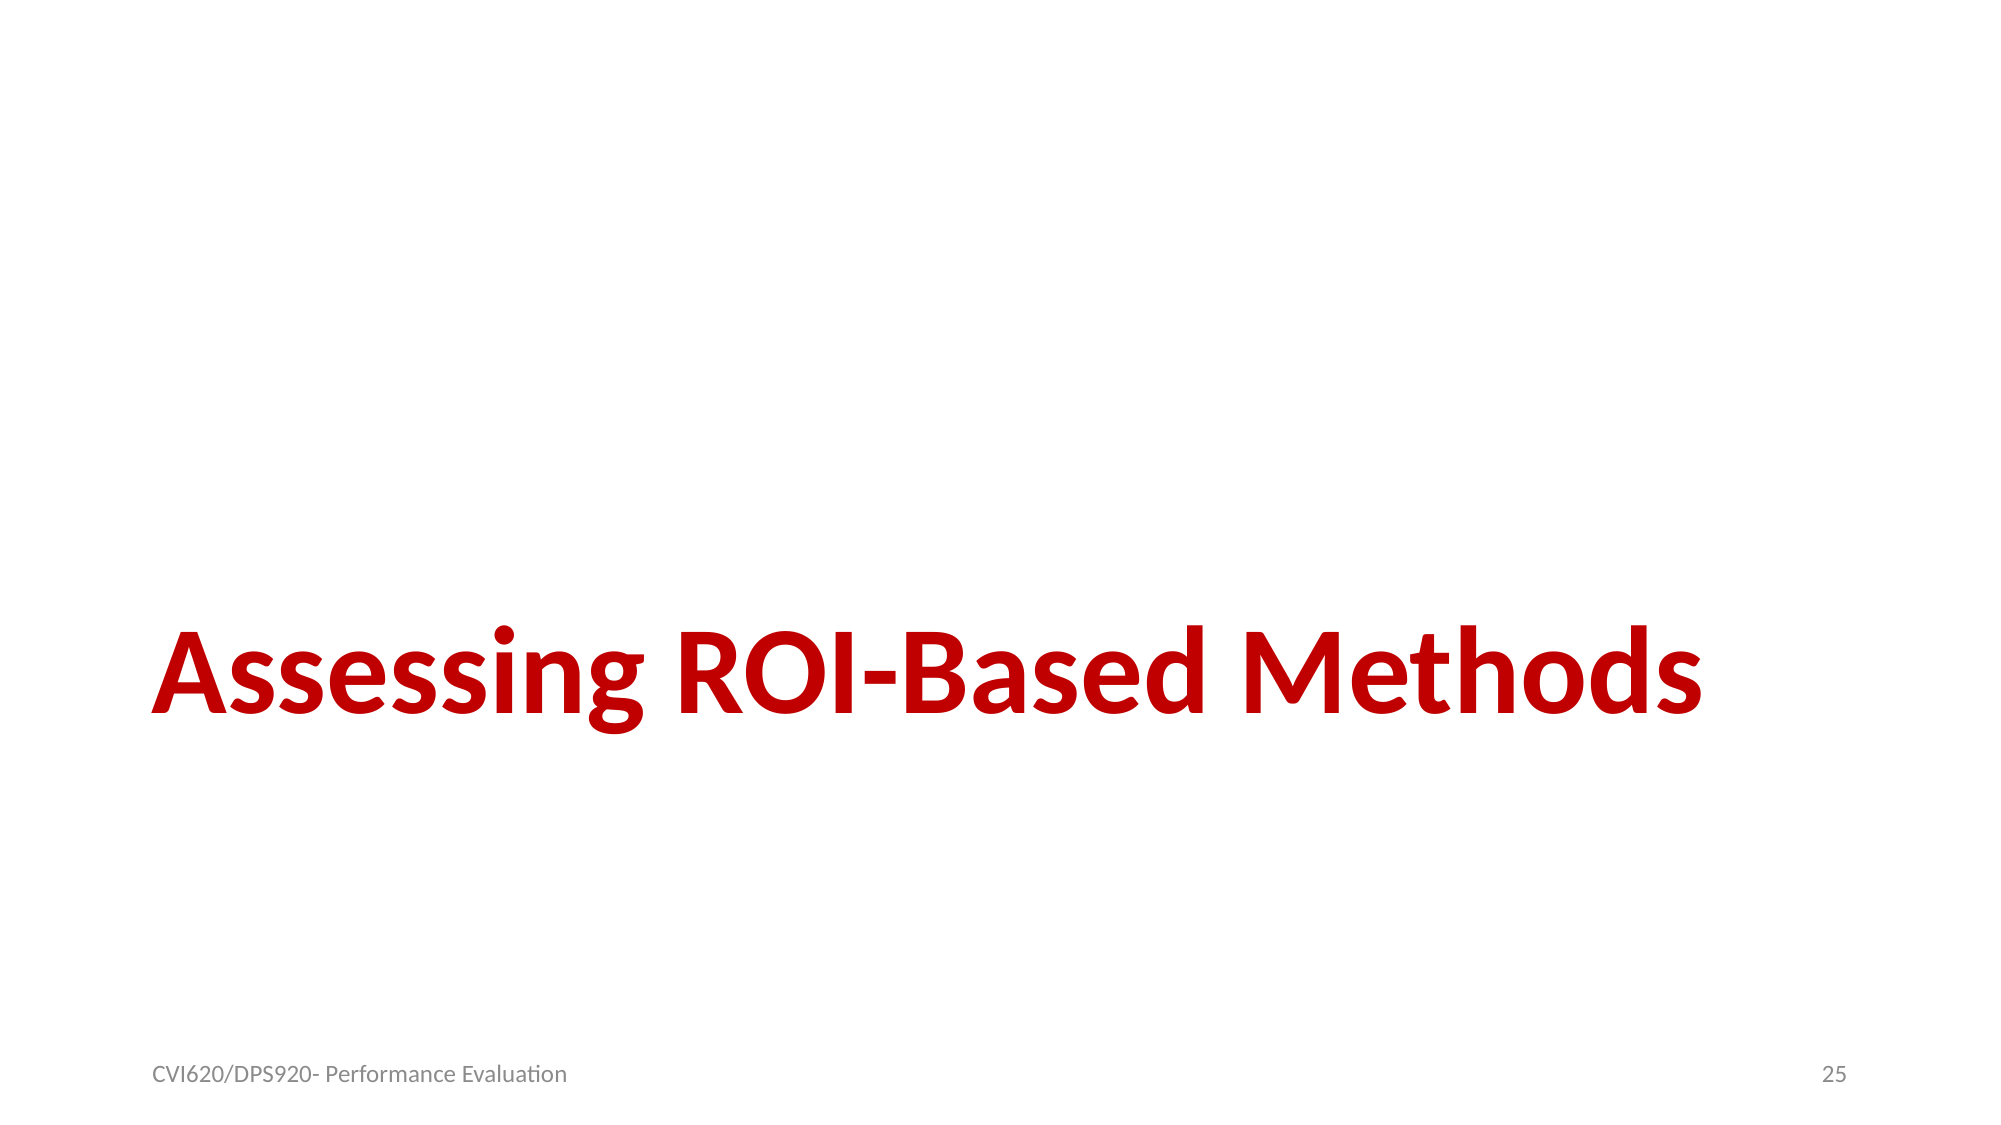

# Assessing ROI-Based Methods

CVI620/DPS920- Performance Evaluation
25